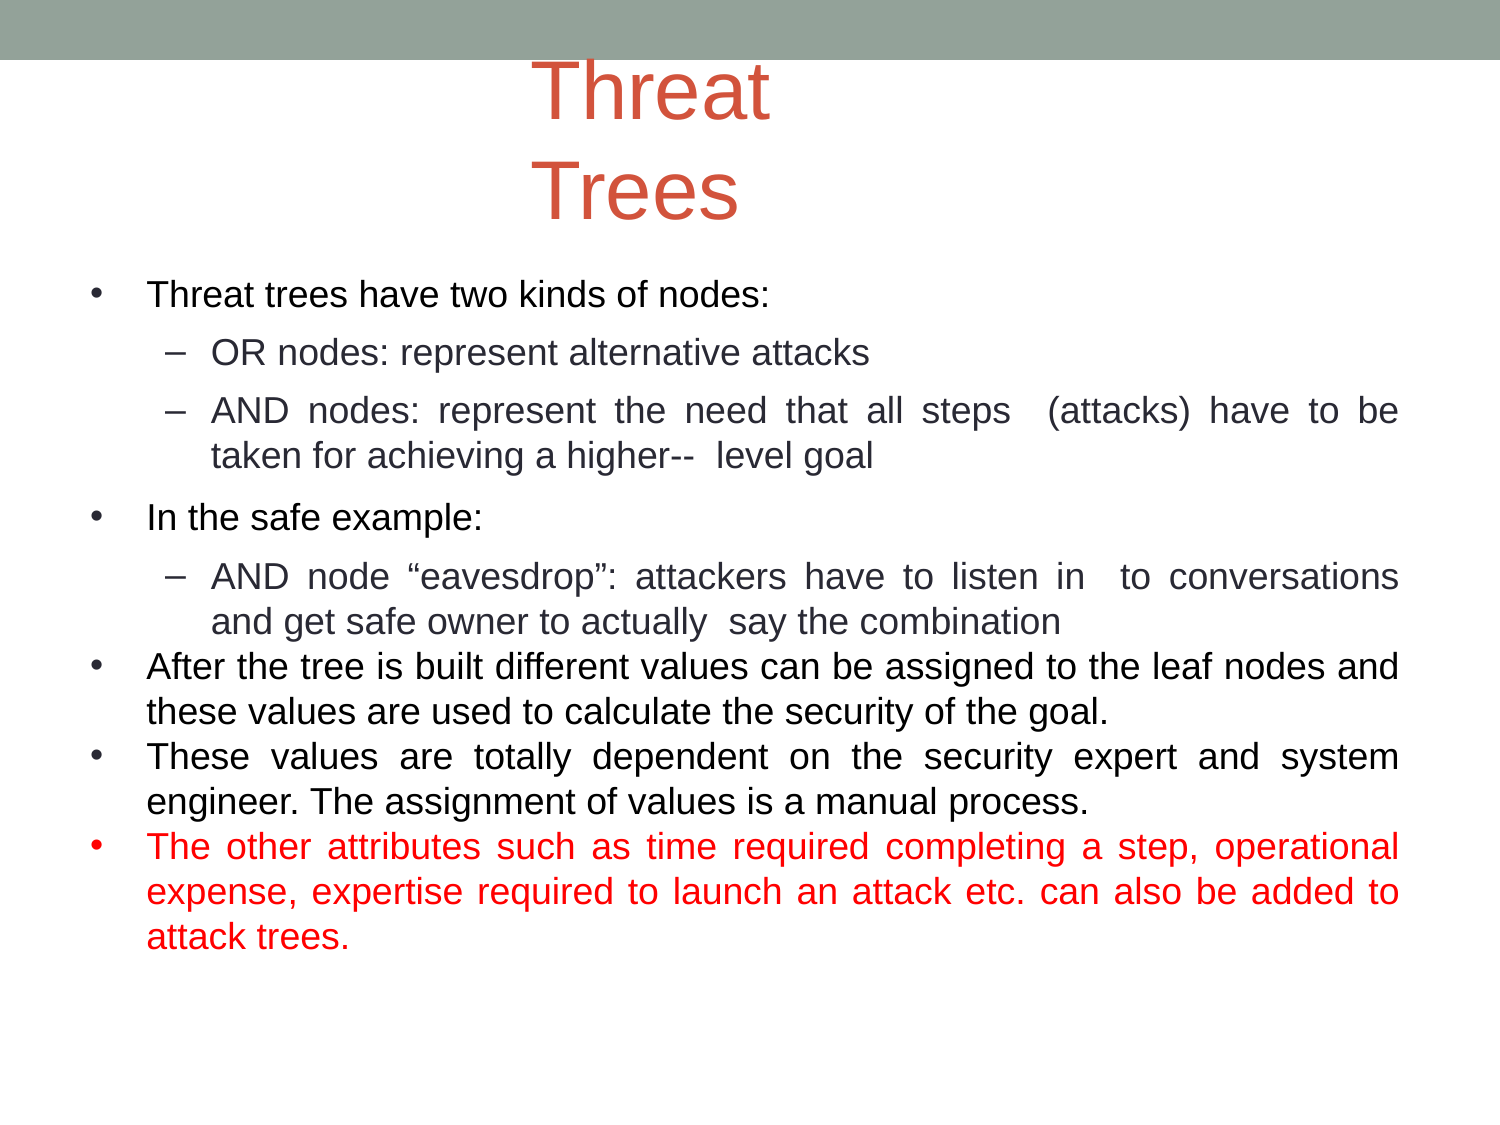

# Threat Trees
Threat trees have two kinds of nodes:
OR nodes: represent alternative attacks
AND nodes: represent the need that all steps  (attacks) have to be taken for achieving a higher-­‐  level goal
In the safe example:
AND node “eavesdrop”: attackers have to listen in  to conversations and get safe owner to actually  say the combination
After the tree is built different values can be assigned to the leaf nodes and these values are used to calculate the security of the goal.
These values are totally dependent on the security expert and system engineer. The assignment of values is a manual process.
The other attributes such as time required completing a step, operational expense, expertise required to launch an attack etc. can also be added to attack trees.